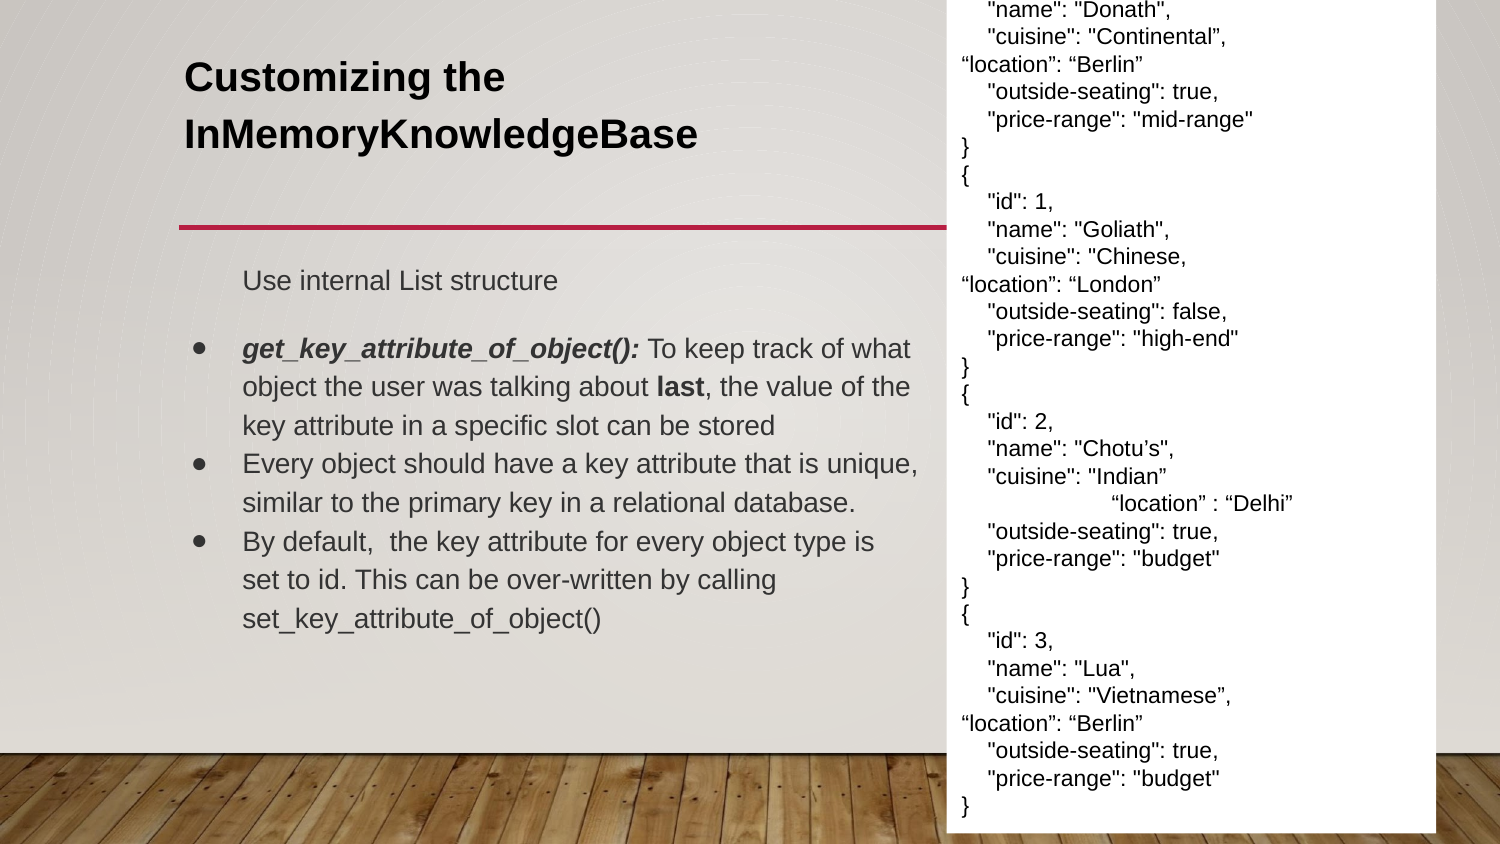

{
    "id": 0,
    "name": "Donath",
    "cuisine": "Continental”,
“location”: “Berlin”
    "outside-seating": true,
    "price-range": "mid-range"
}
{
    "id": 1,
    "name": "Goliath",
    "cuisine": "Chinese,
“location”: “London”
    "outside-seating": false,
    "price-range": "high-end"
}
{
    "id": 2,
    "name": "Chotu’s",
    "cuisine": "Indian”
	“location” : “Delhi”
    "outside-seating": true,
    "price-range": "budget"
}
{
    "id": 3,
    "name": "Lua",
    "cuisine": "Vietnamese”,
“location”: “Berlin”
    "outside-seating": true,
    "price-range": "budget"
}
# Customizing the InMemoryKnowledgeBase
Use internal List structure
get_key_attribute_of_object(): To keep track of what object the user was talking about last, the value of the key attribute in a specific slot can be stored
Every object should have a key attribute that is unique, similar to the primary key in a relational database.
By default,  the key attribute for every object type is set to id. This can be over-written by calling set_key_attribute_of_object()